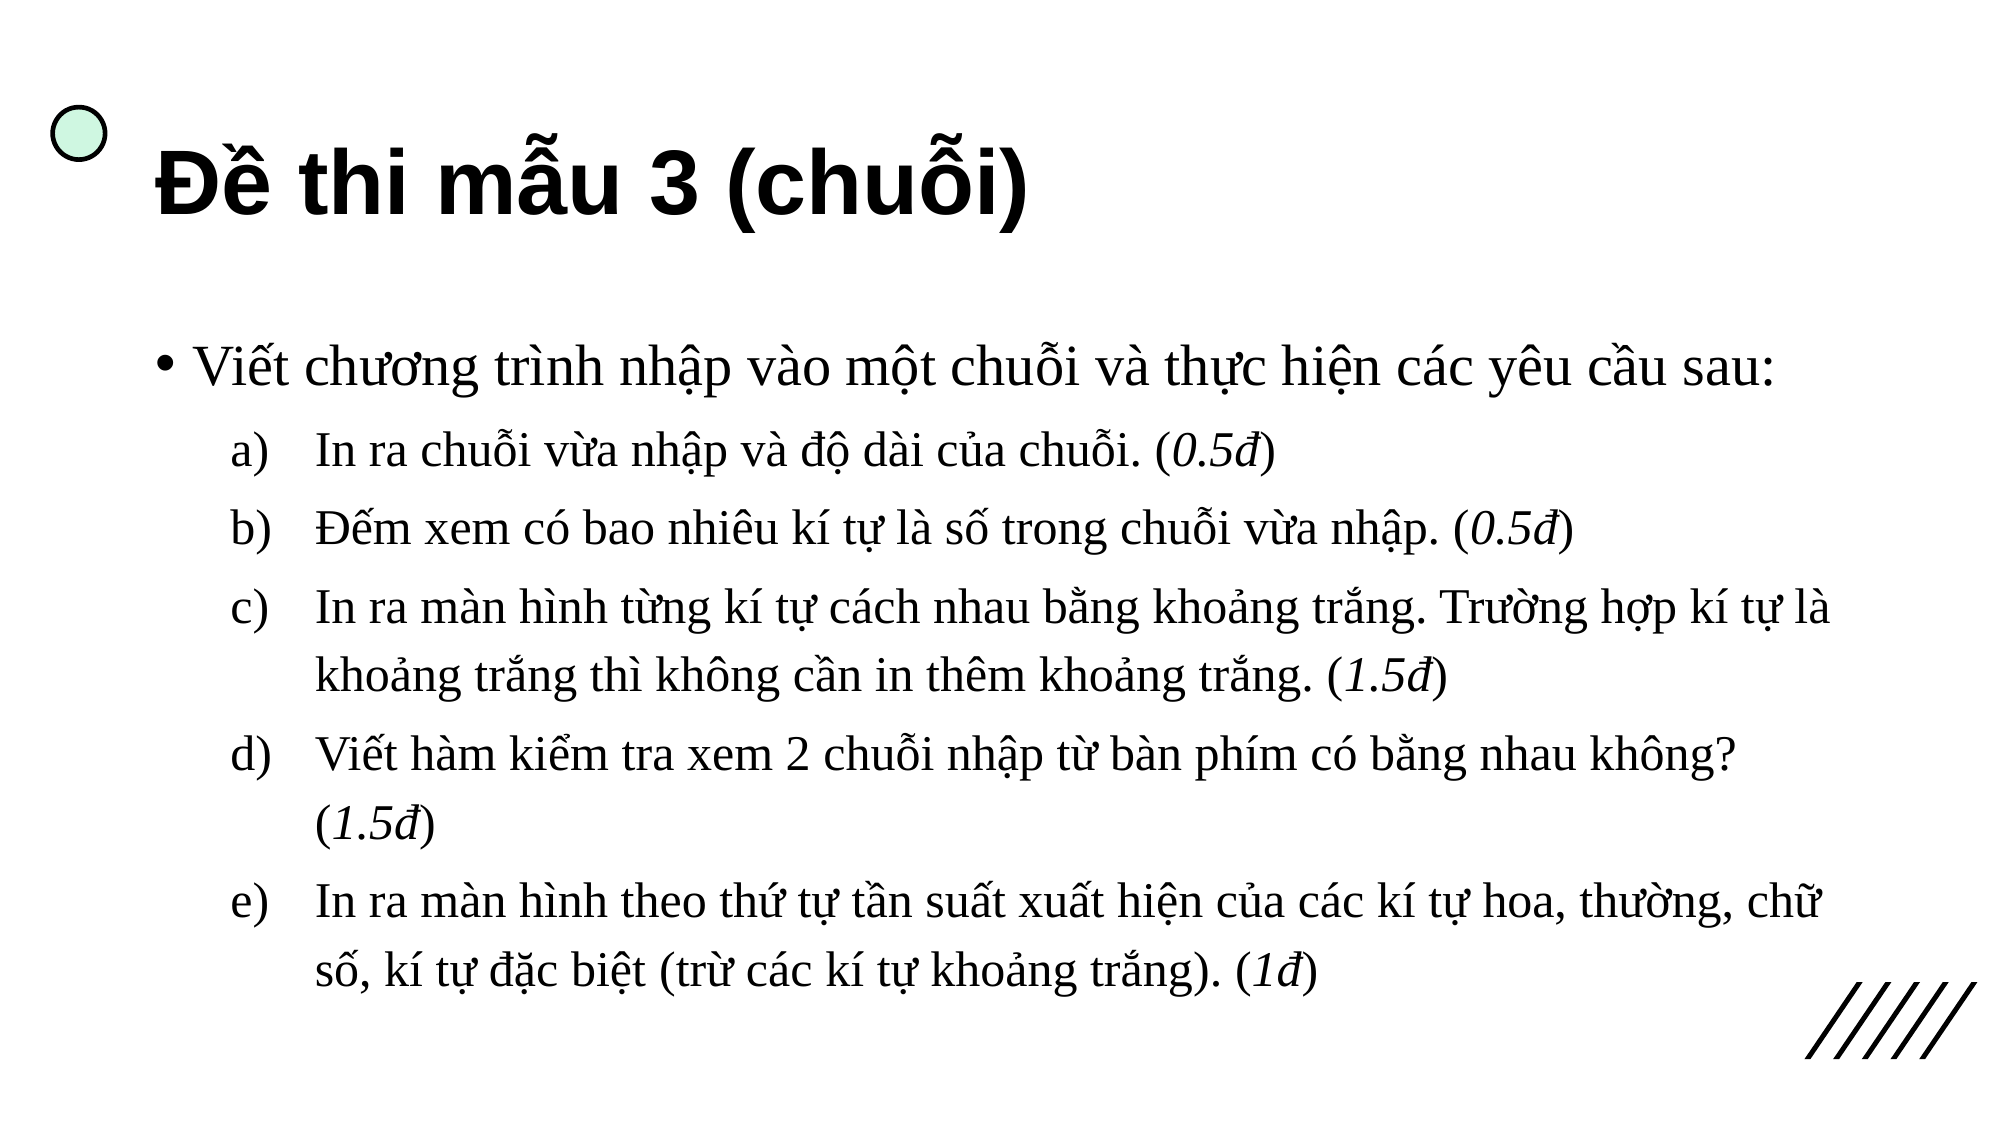

# Đề thi mẫu 3 (chuỗi)
Viết chương trình nhập vào một chuỗi và thực hiện các yêu cầu sau:
In ra chuỗi vừa nhập và độ dài của chuỗi. (0.5đ)
Đếm xem có bao nhiêu kí tự là số trong chuỗi vừa nhập. (0.5đ)
In ra màn hình từng kí tự cách nhau bằng khoảng trắng. Trường hợp kí tự là khoảng trắng thì không cần in thêm khoảng trắng. (1.5đ)
Viết hàm kiểm tra xem 2 chuỗi nhập từ bàn phím có bằng nhau không? (1.5đ)
In ra màn hình theo thứ tự tần suất xuất hiện của các kí tự hoa, thường, chữ số, kí tự đặc biệt (trừ các kí tự khoảng trắng). (1đ)